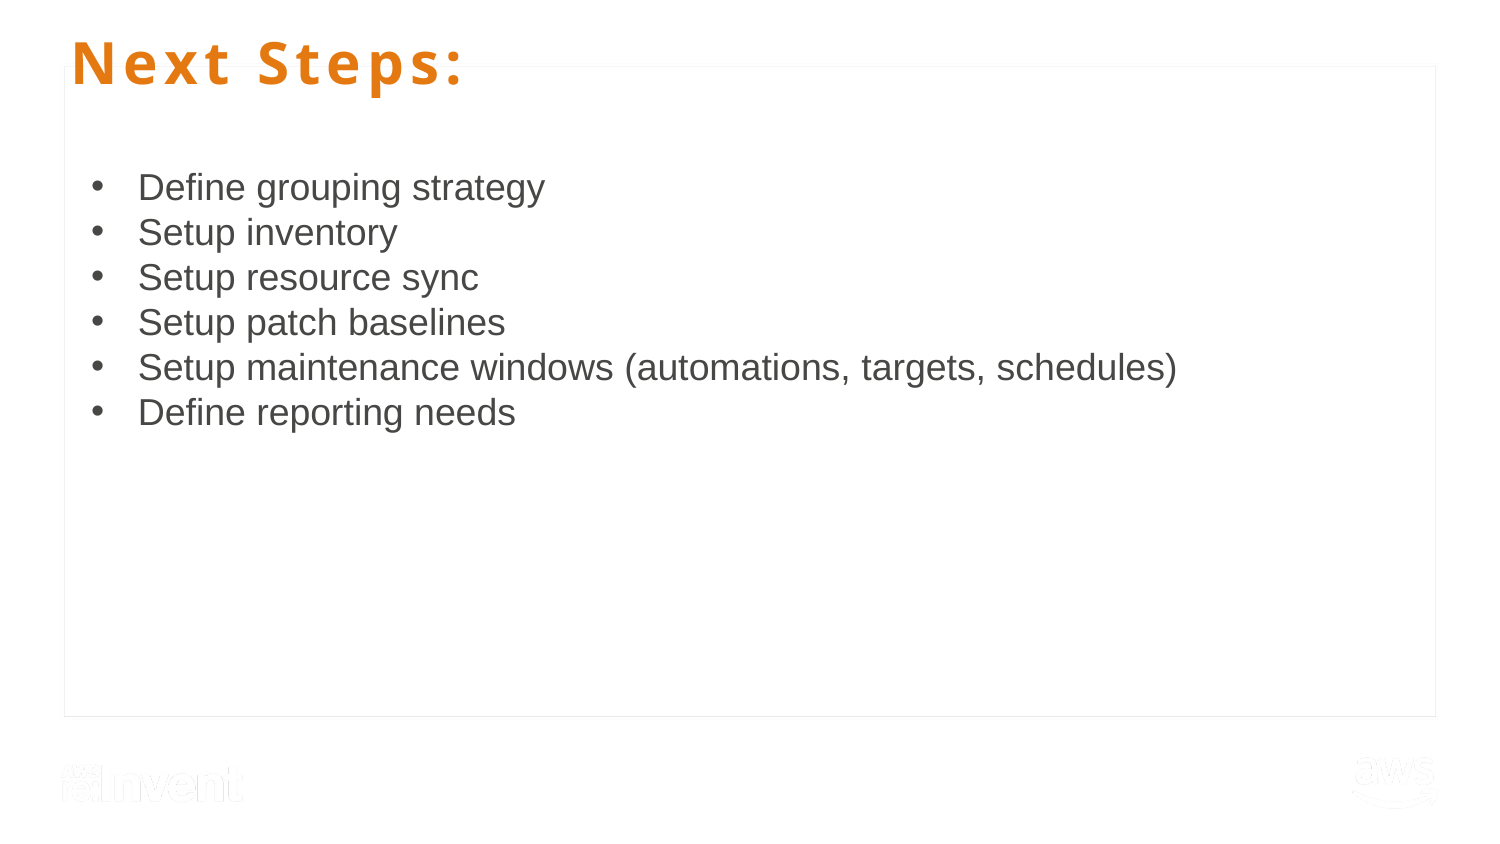

# Next Steps:
Define grouping strategy
Setup inventory
Setup resource sync
Setup patch baselines
Setup maintenance windows (automations, targets, schedules)
Define reporting needs